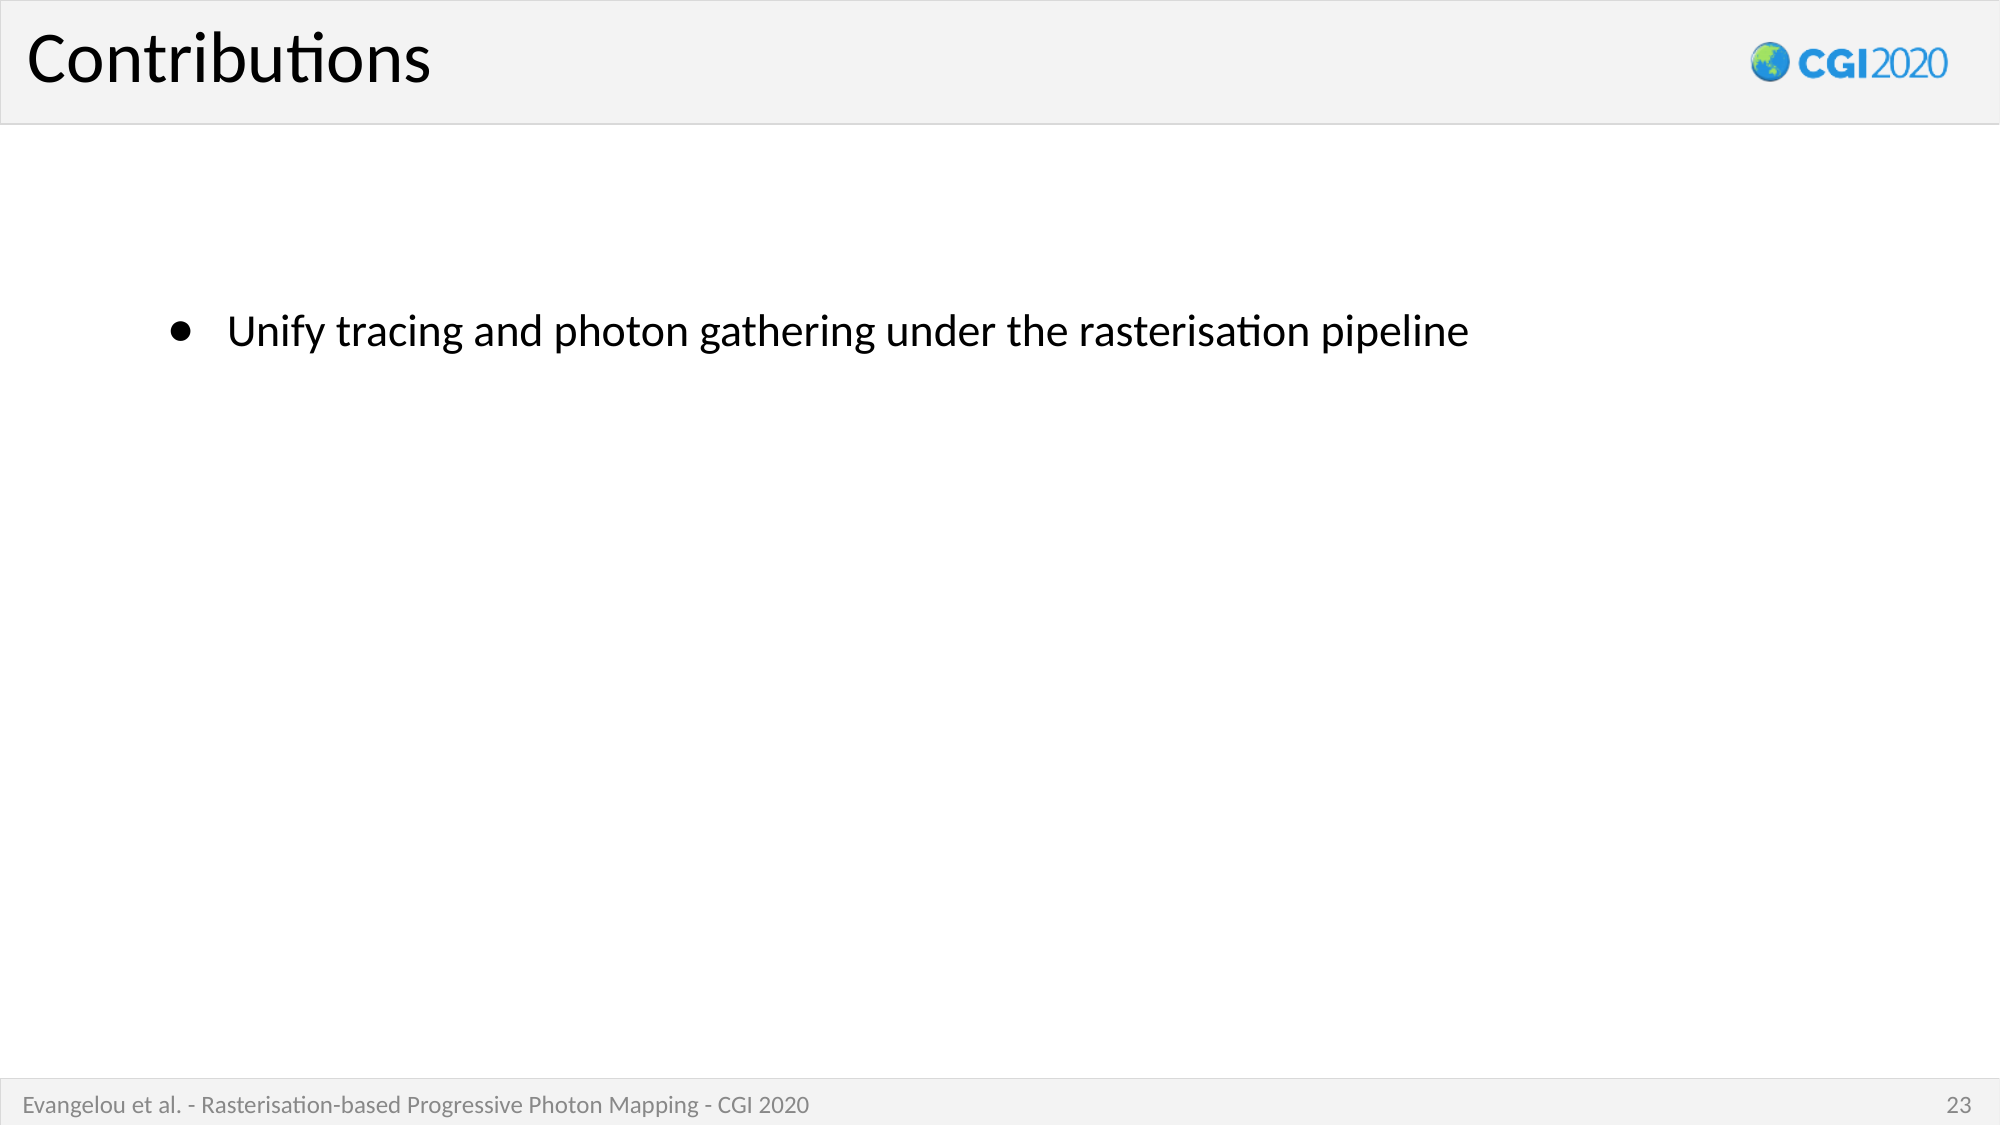

Contributions
Unify tracing and photon gathering under the rasterisation pipeline
23